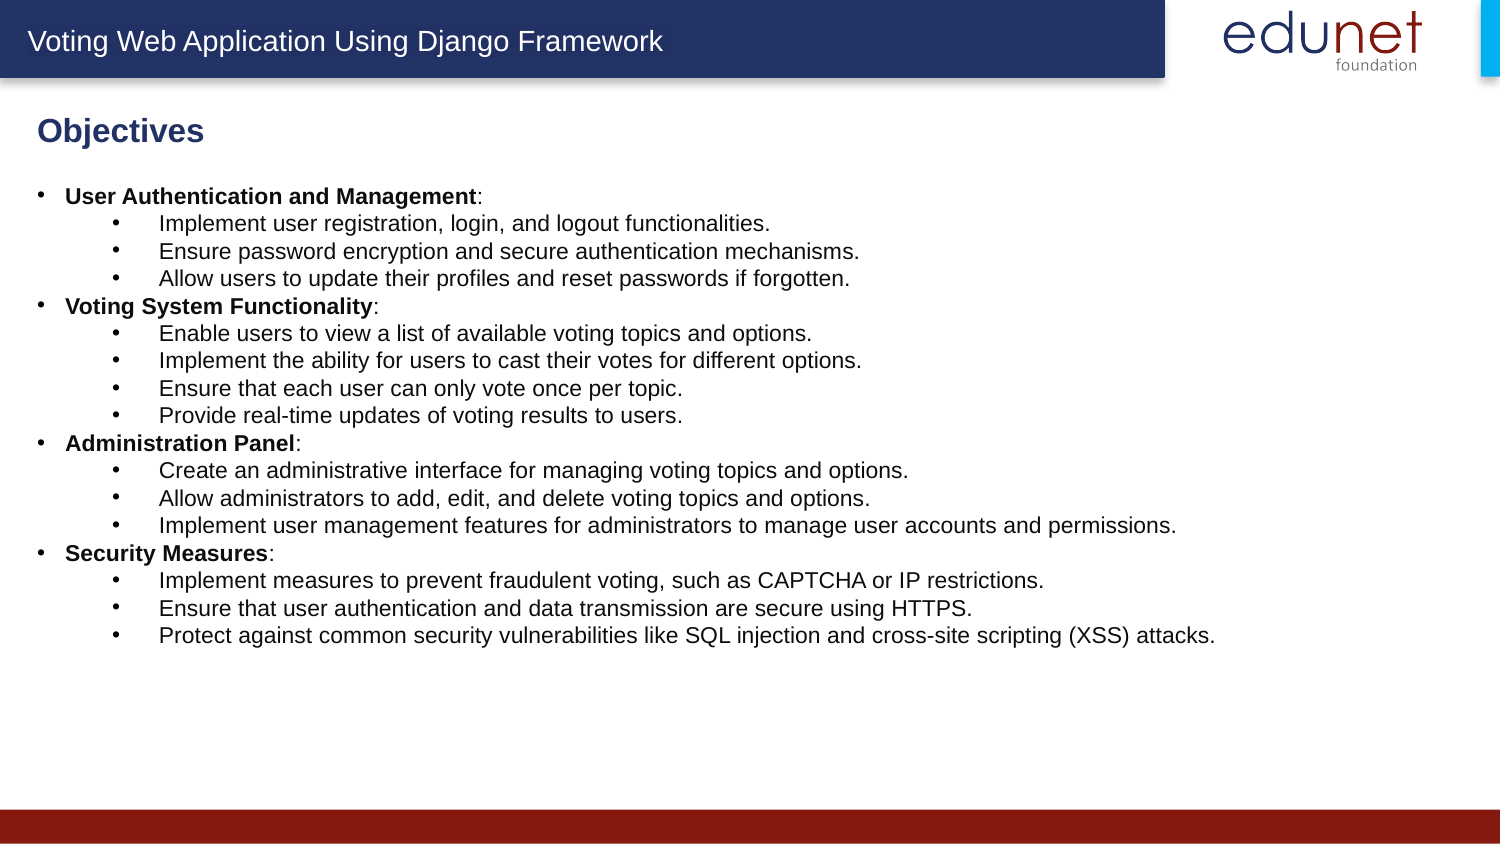

Voting Web Application Using Django Framework
Objectives

User Authentication and Management:
Implement user registration, login, and logout functionalities.
Ensure password encryption and secure authentication mechanisms.
Allow users to update their profiles and reset passwords if forgotten.
Voting System Functionality:
Enable users to view a list of available voting topics and options.
Implement the ability for users to cast their votes for different options.
Ensure that each user can only vote once per topic.
Provide real-time updates of voting results to users.
Administration Panel:
Create an administrative interface for managing voting topics and options.
Allow administrators to add, edit, and delete voting topics and options.
Implement user management features for administrators to manage user accounts and permissions.
Security Measures:
Implement measures to prevent fraudulent voting, such as CAPTCHA or IP restrictions.
Ensure that user authentication and data transmission are secure using HTTPS.
Protect against common security vulnerabilities like SQL injection and cross-site scripting (XSS) attacks.